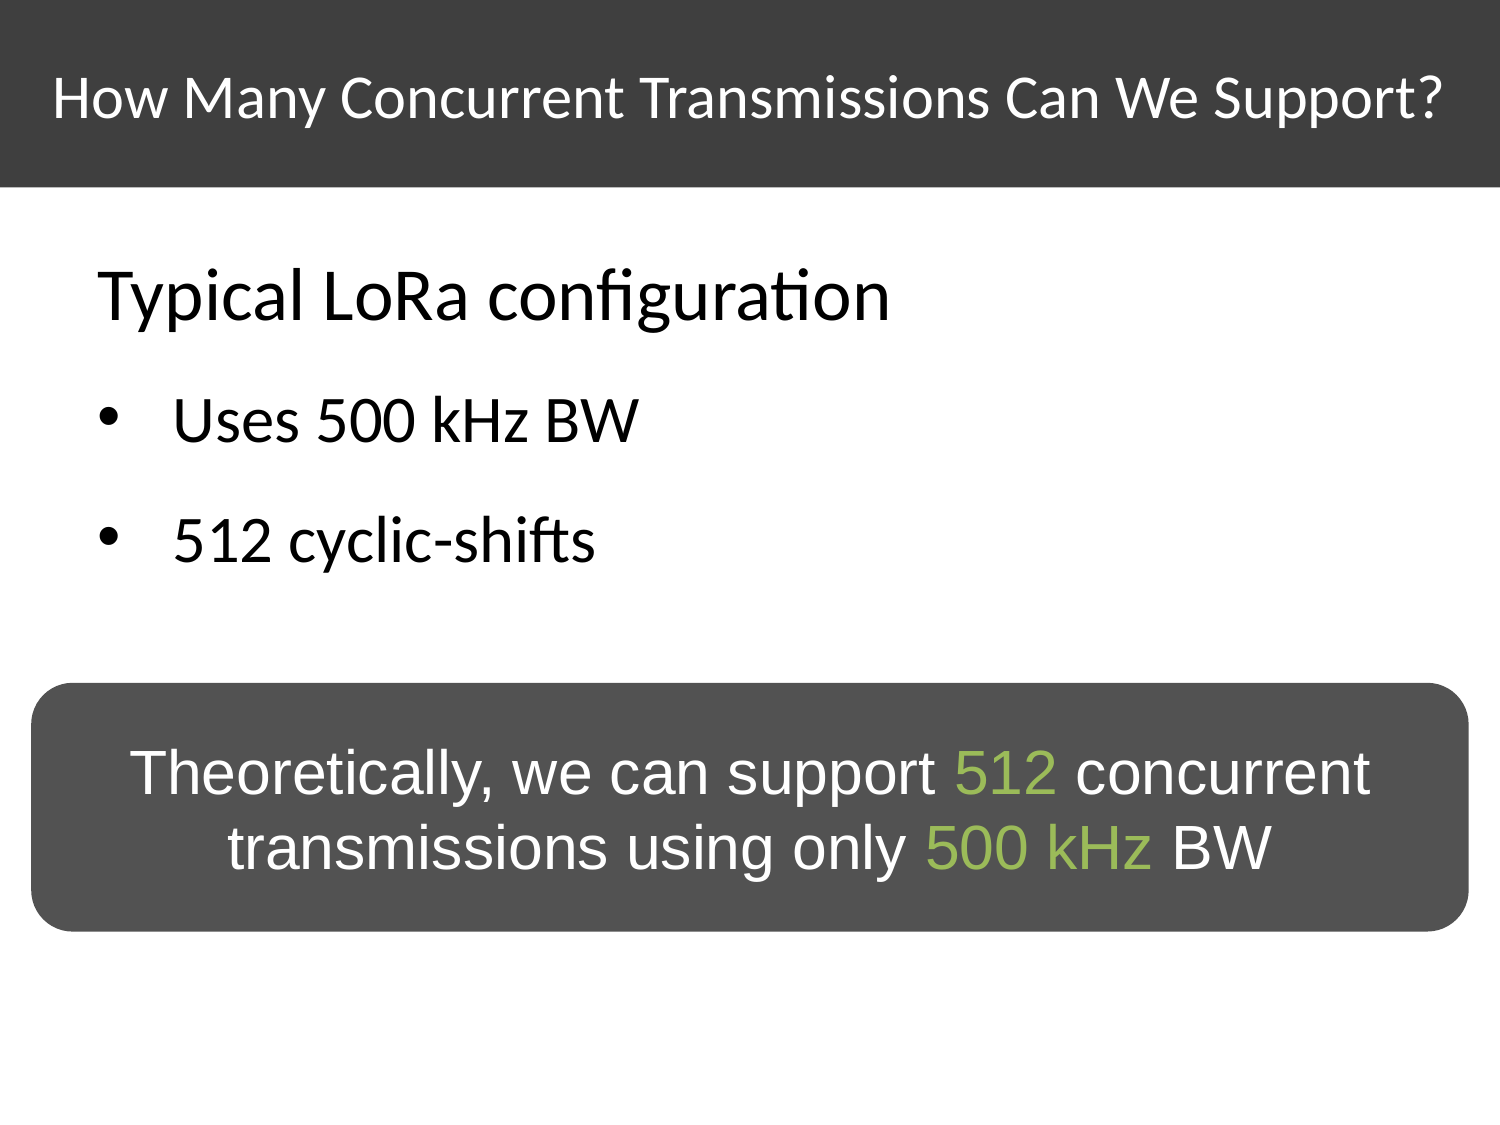

How Many Concurrent Transmissions Can We Support?
Typical LoRa configuration
Uses 500 kHz BW
512 cyclic-shifts
Theoretically, we can support 512 concurrent transmissions using only 500 kHz BW